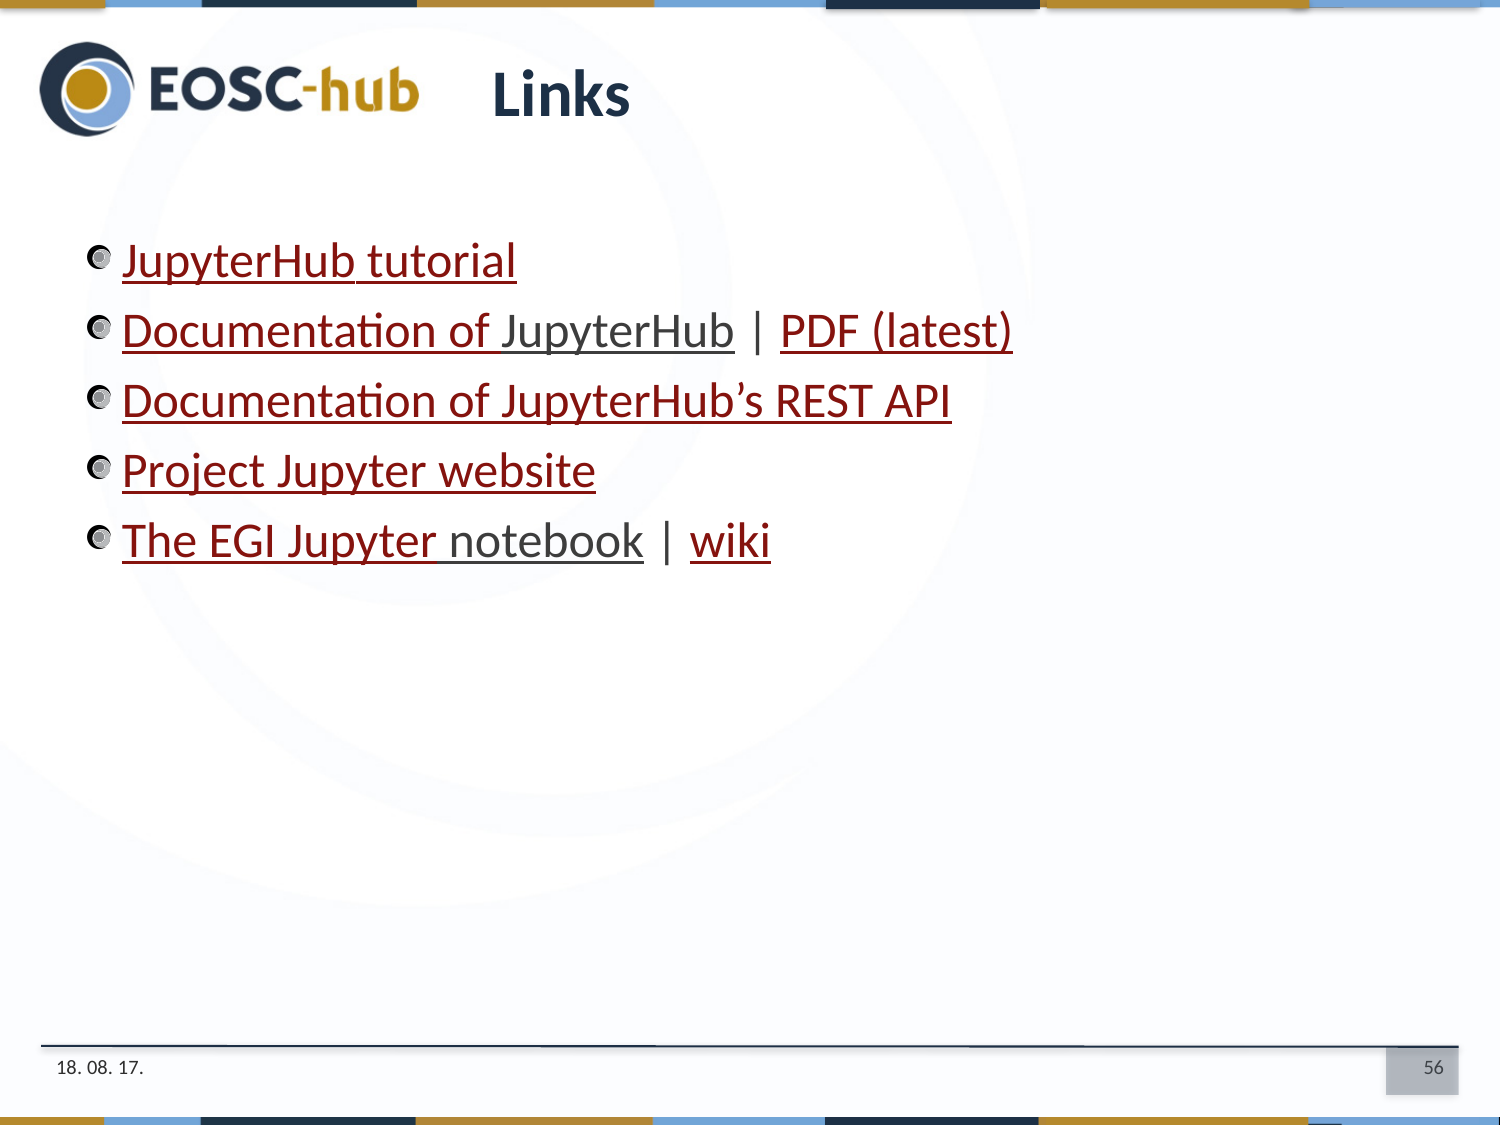

Links
JupyterHub tutorial
Documentation of JupyterHub | PDF (latest)
Documentation of JupyterHub’s REST API
Project Jupyter website
The EGI Jupyter notebook | wiki
18. 08. 17.
56